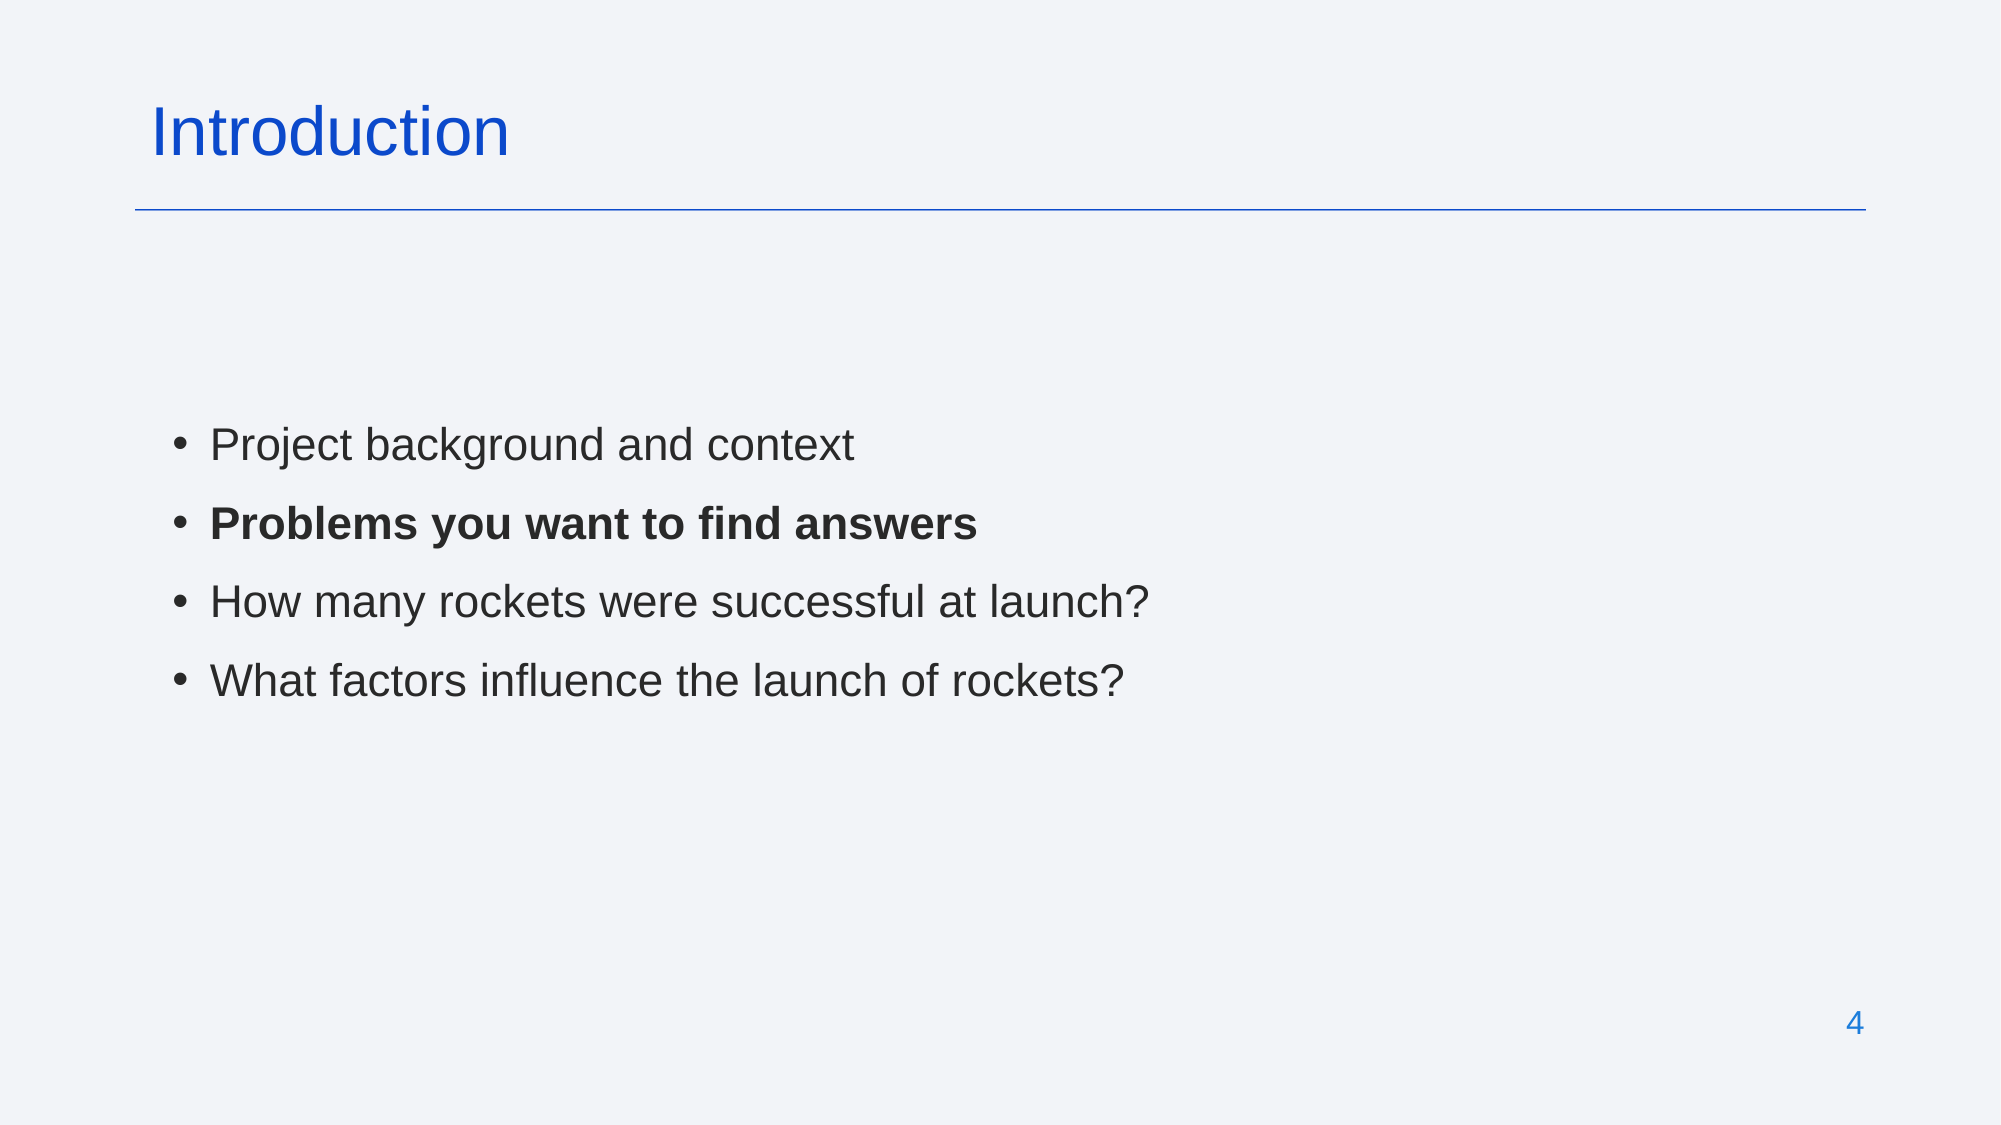

Introduction
Project background and context
Problems you want to find answers
How many rockets were successful at launch?
What factors influence the launch of rockets?

4